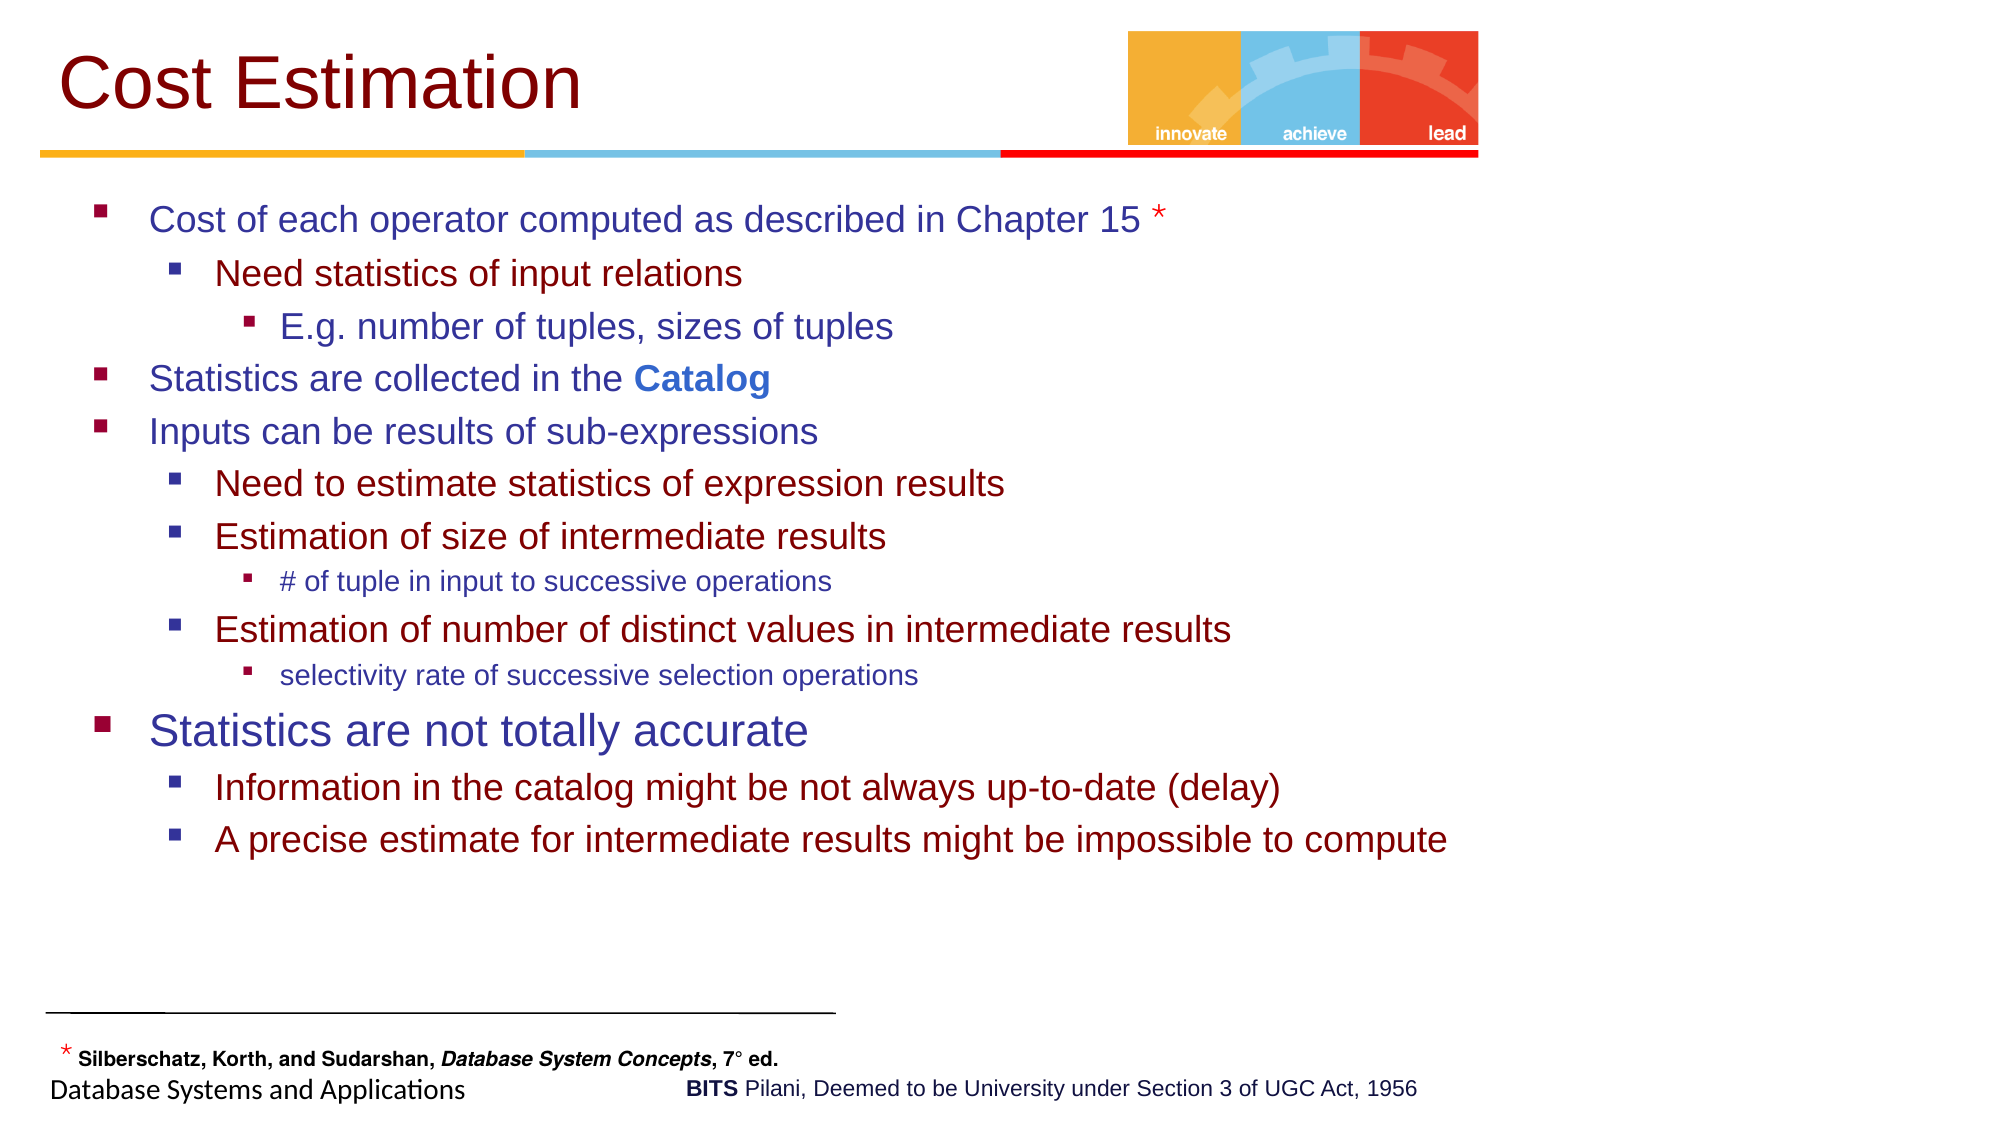

# Cost Estimation
Cost of each operator computed as described in Chapter 15 ⋆
Need statistics of input relations
E.g. number of tuples, sizes of tuples
Statistics are collected in the Catalog
Inputs can be results of sub-expressions
Need to estimate statistics of expression results
Estimation of size of intermediate results
# of tuple in input to successive operations
Estimation of number of distinct values in intermediate results
selectivity rate of successive selection operations
Statistics are not totally accurate
Information in the catalog might be not always up-to-date (delay)
A precise estimate for intermediate results might be impossible to compute
⋆ Silberschatz, Korth, and Sudarshan, Database System Concepts, 7° ed.